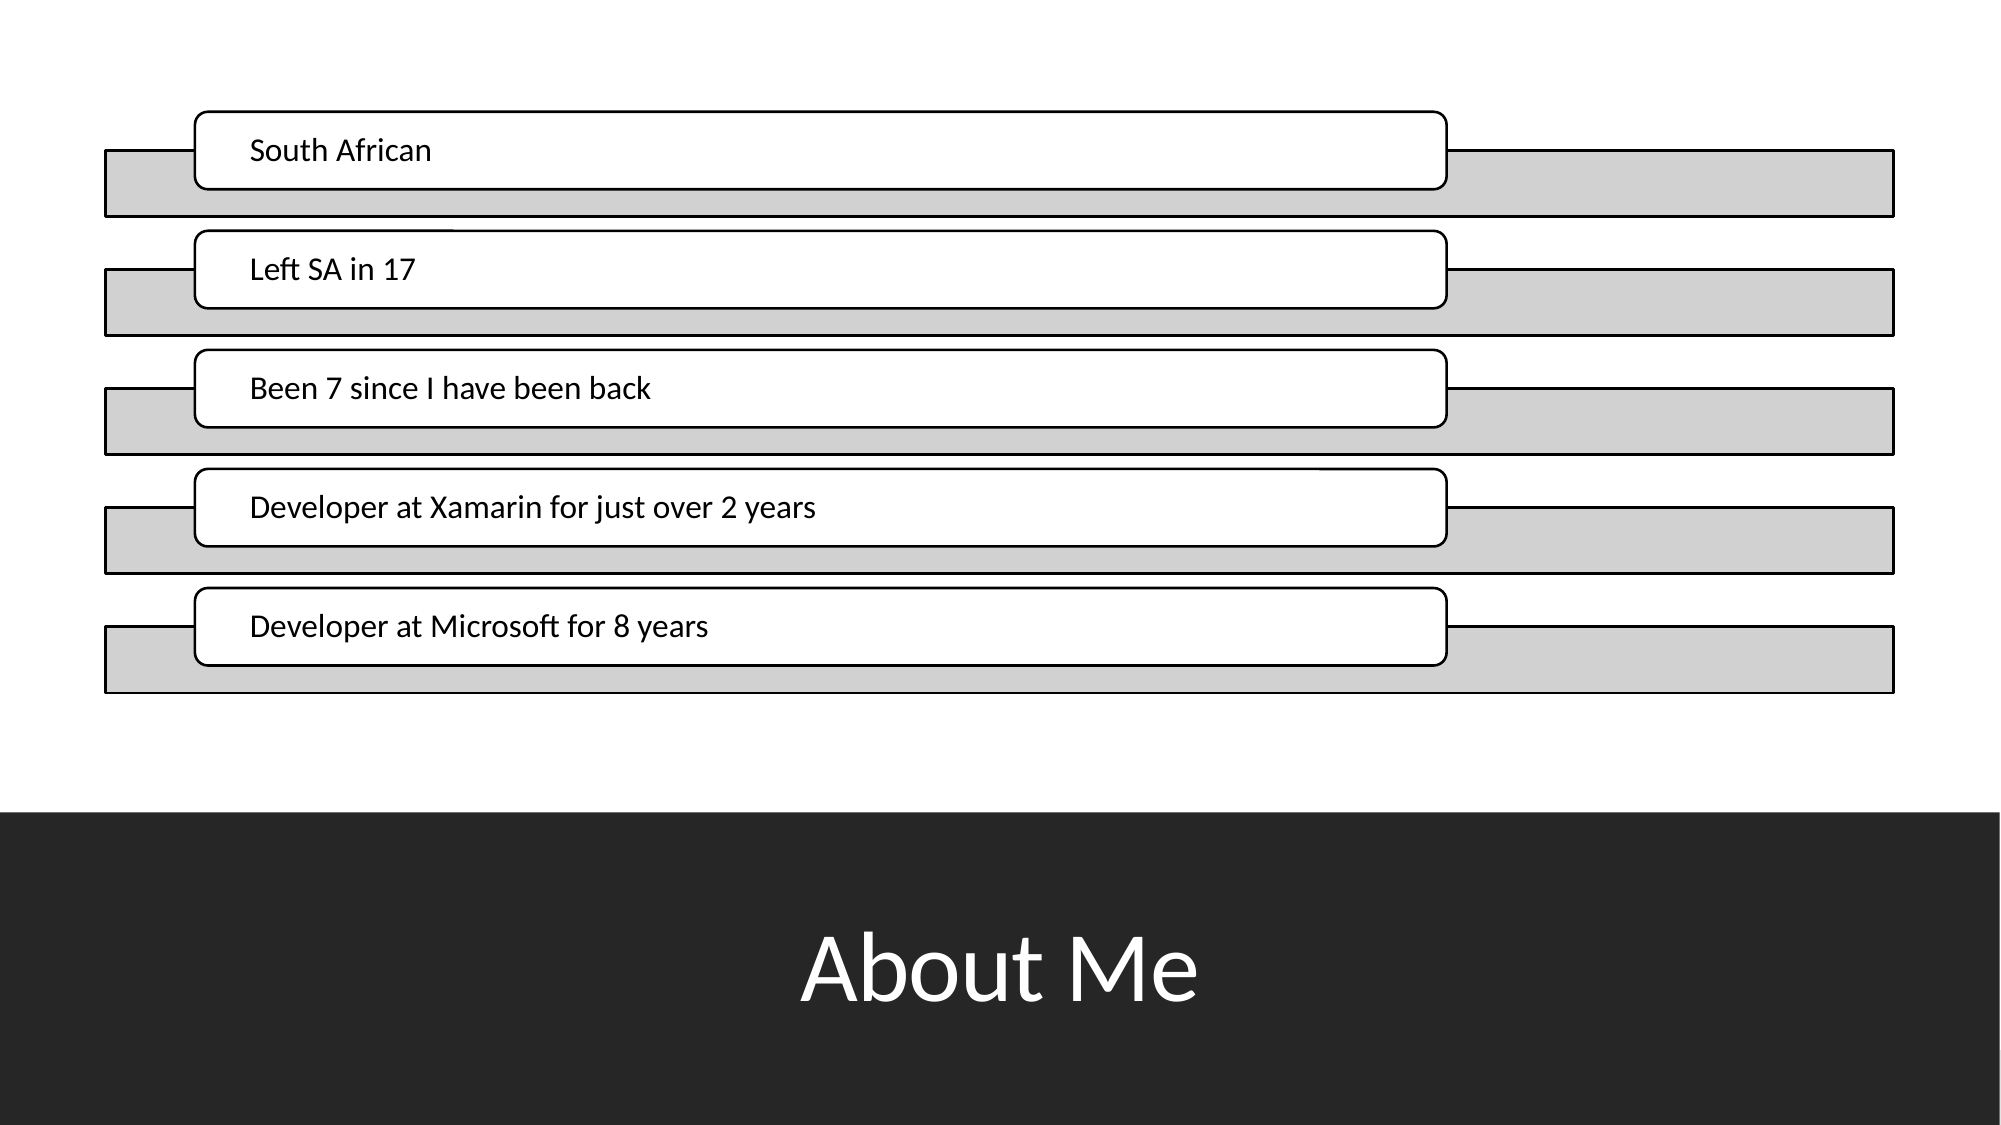

South African
Left SA in 17
Been 7 since I have been back
Developer at Xamarin for just over 2 years
Developer at Microsoft for 8 years

# About Me